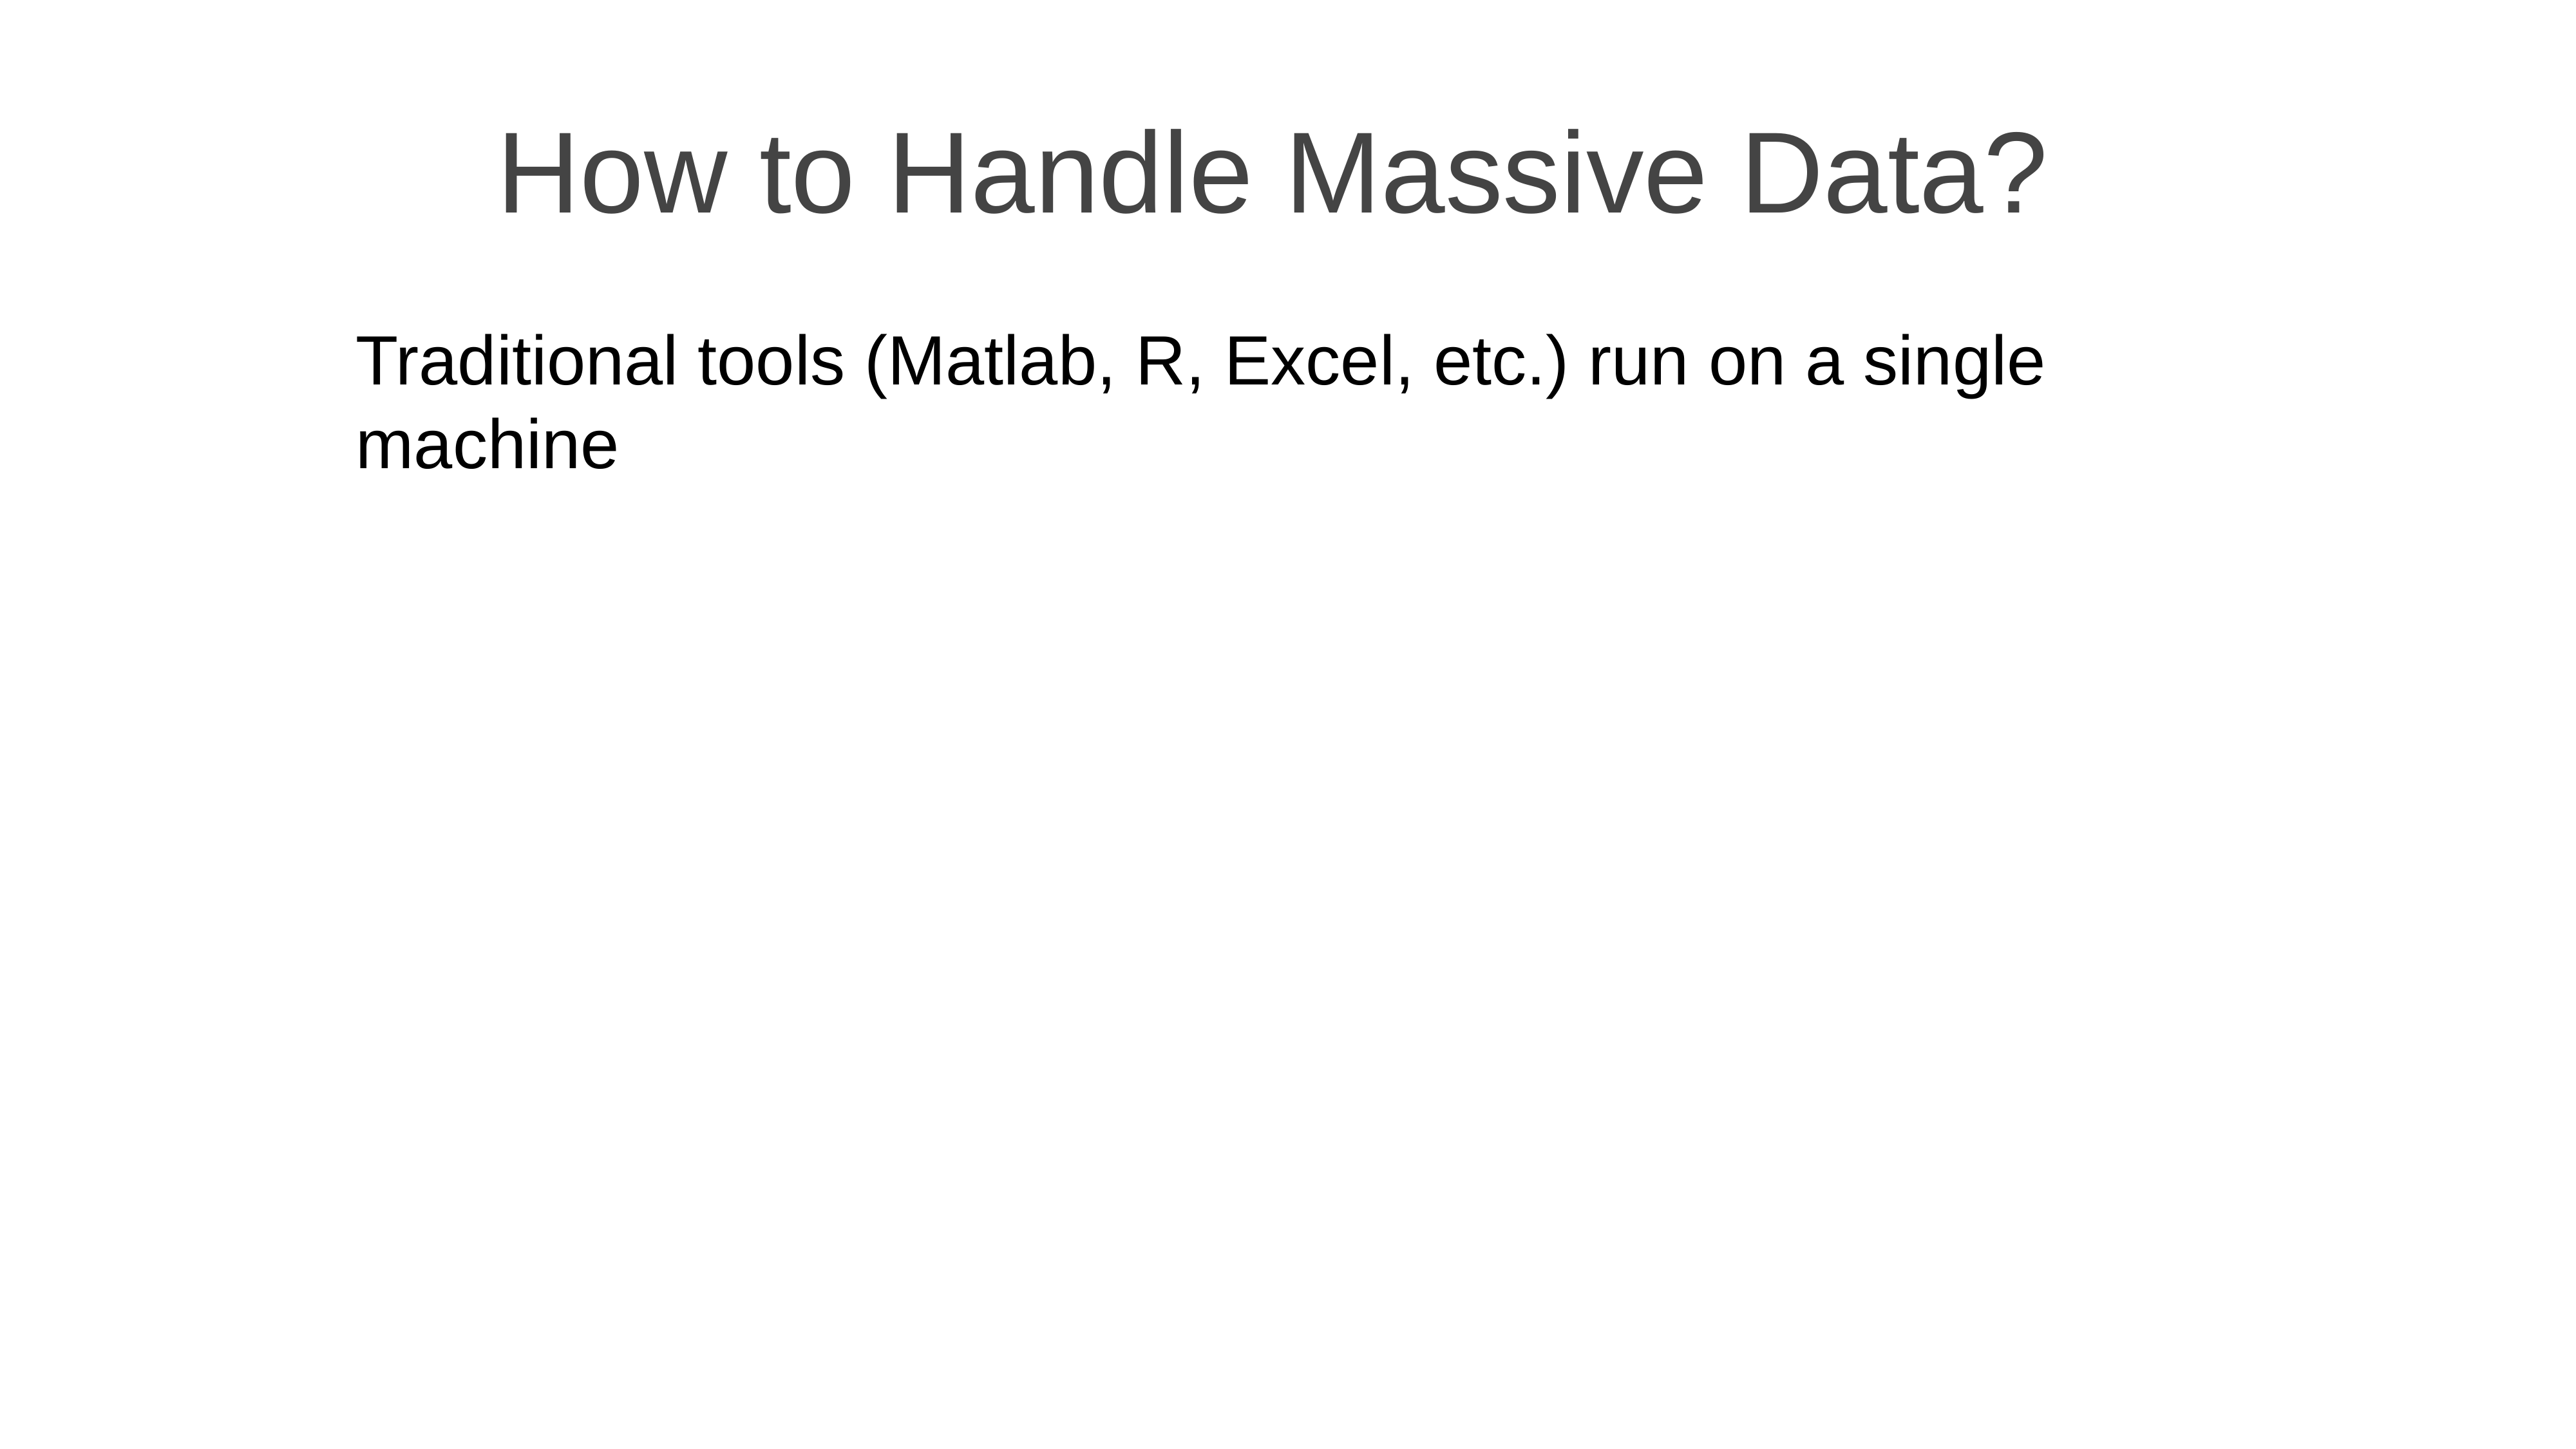

# How to Handle Massive Data?
Traditional tools (Matlab, R, Excel, etc.) run on a single machine